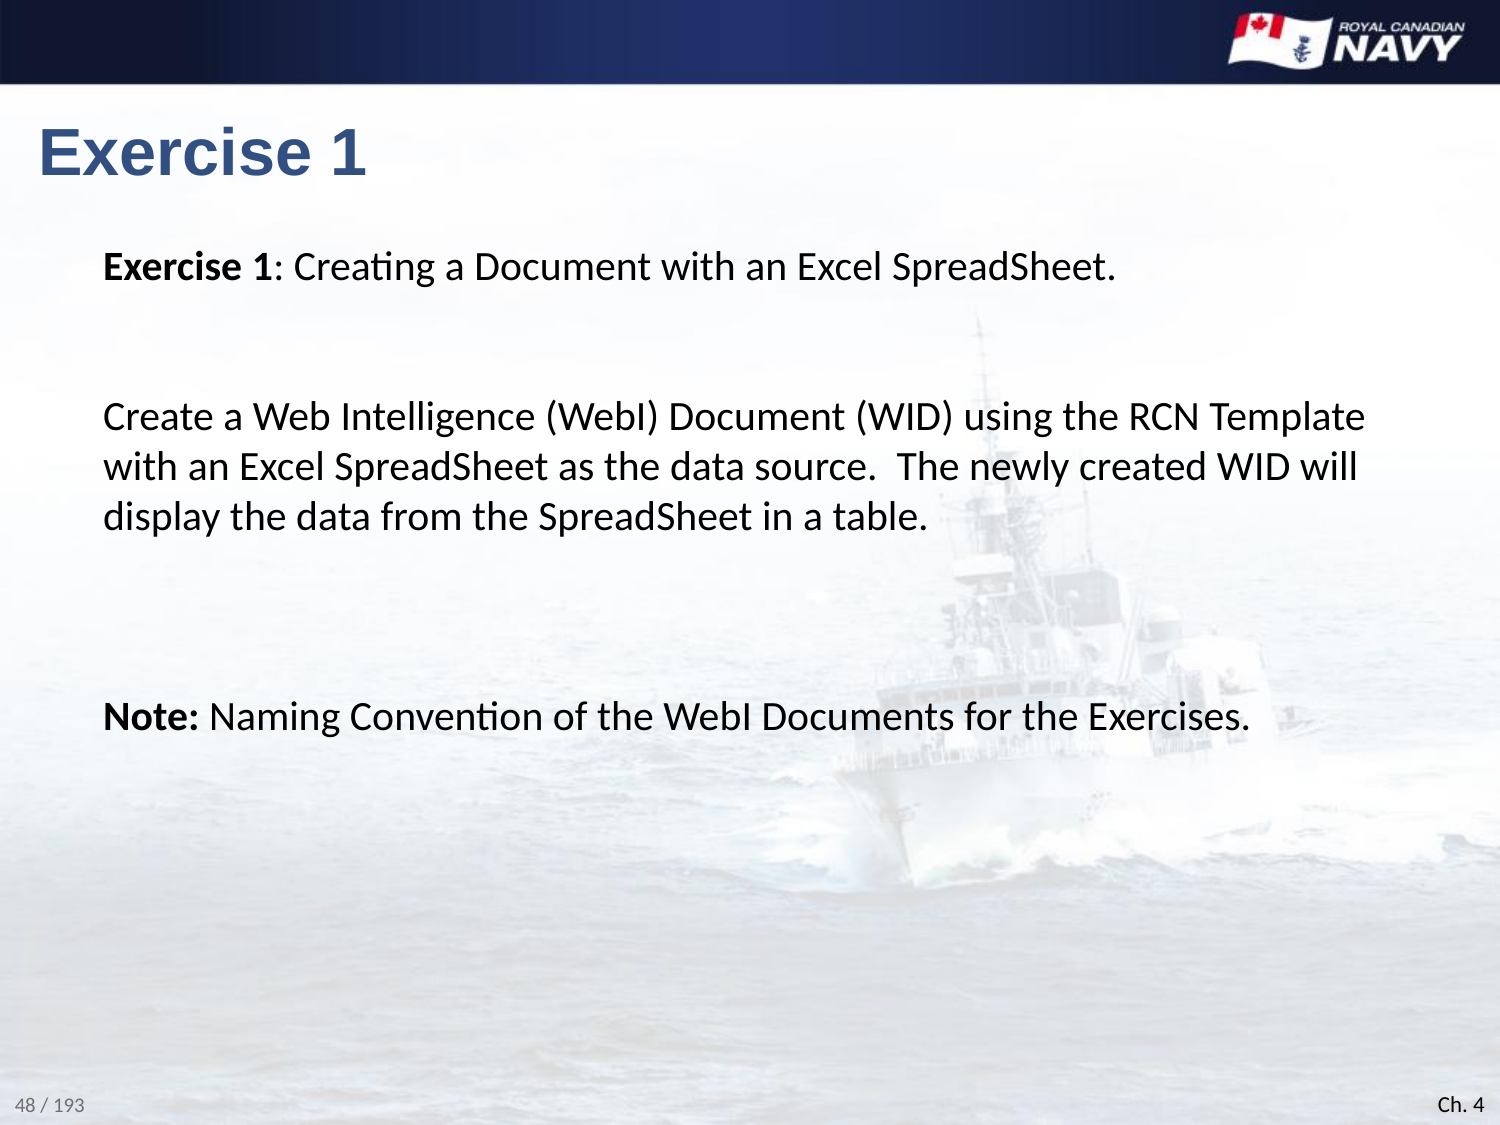

# Exercise 1
Exercise 1: Creating a Document with an Excel SpreadSheet.

Create a Web Intelligence (WebI) Document (WID) using the RCN Template with an Excel SpreadSheet as the data source.  The newly created WID will display the data from the SpreadSheet in a table.

Note: Naming Convention of the WebI Documents for the Exercises.
Ch. 4
48 / 193